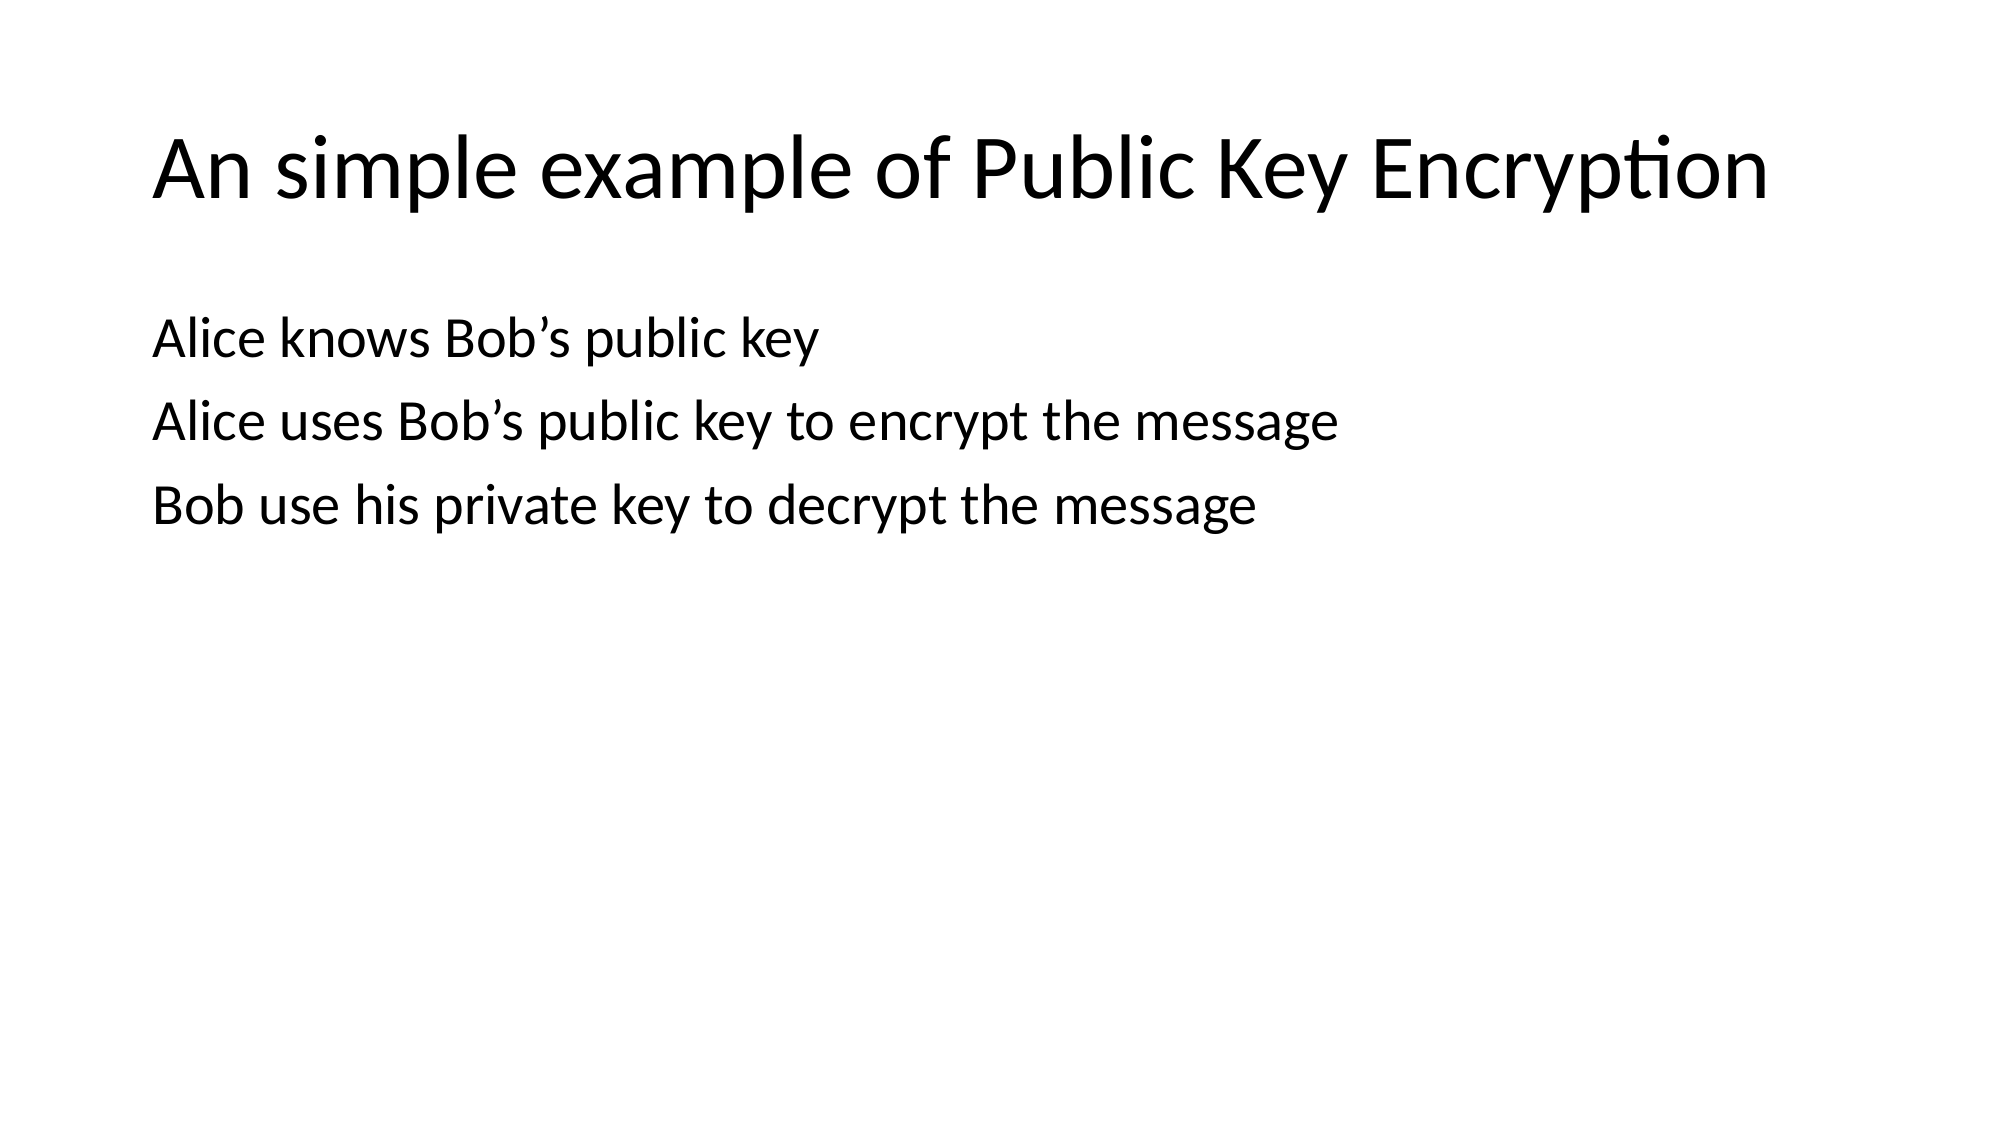

# An simple example of Public Key Encryption
Alice knows Bob’s public key
Alice uses Bob’s public key to encrypt the message
Bob use his private key to decrypt the message